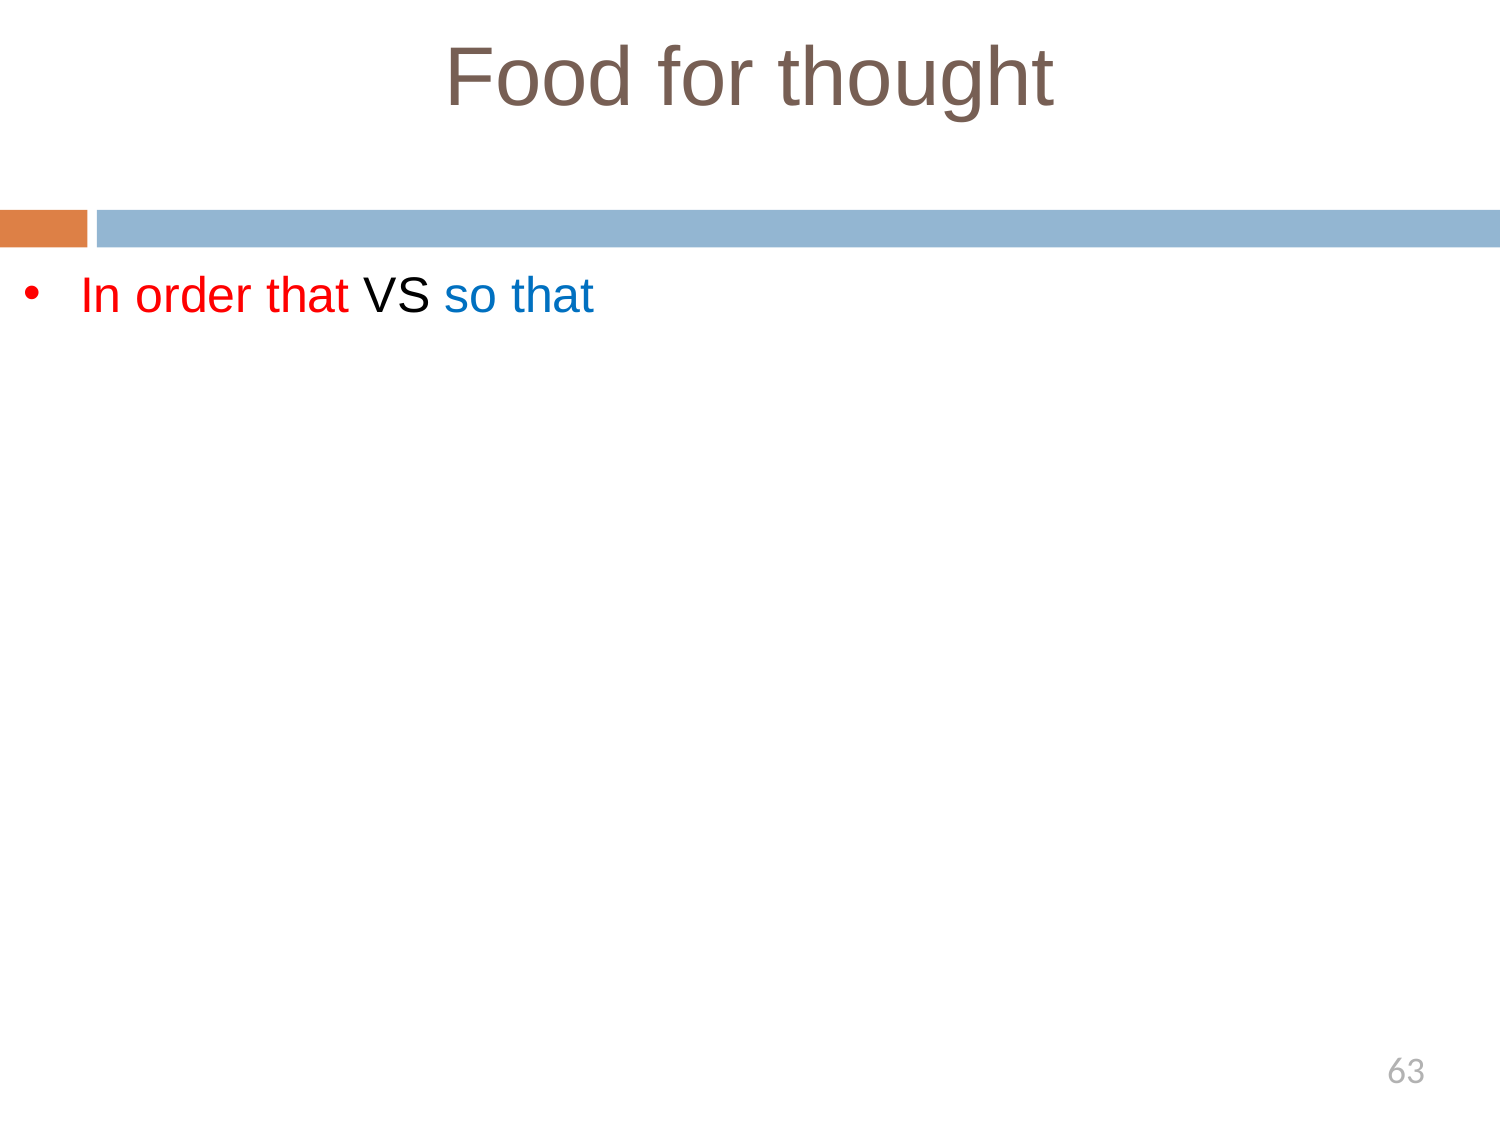

# Food for thought
In order that VS so that

63